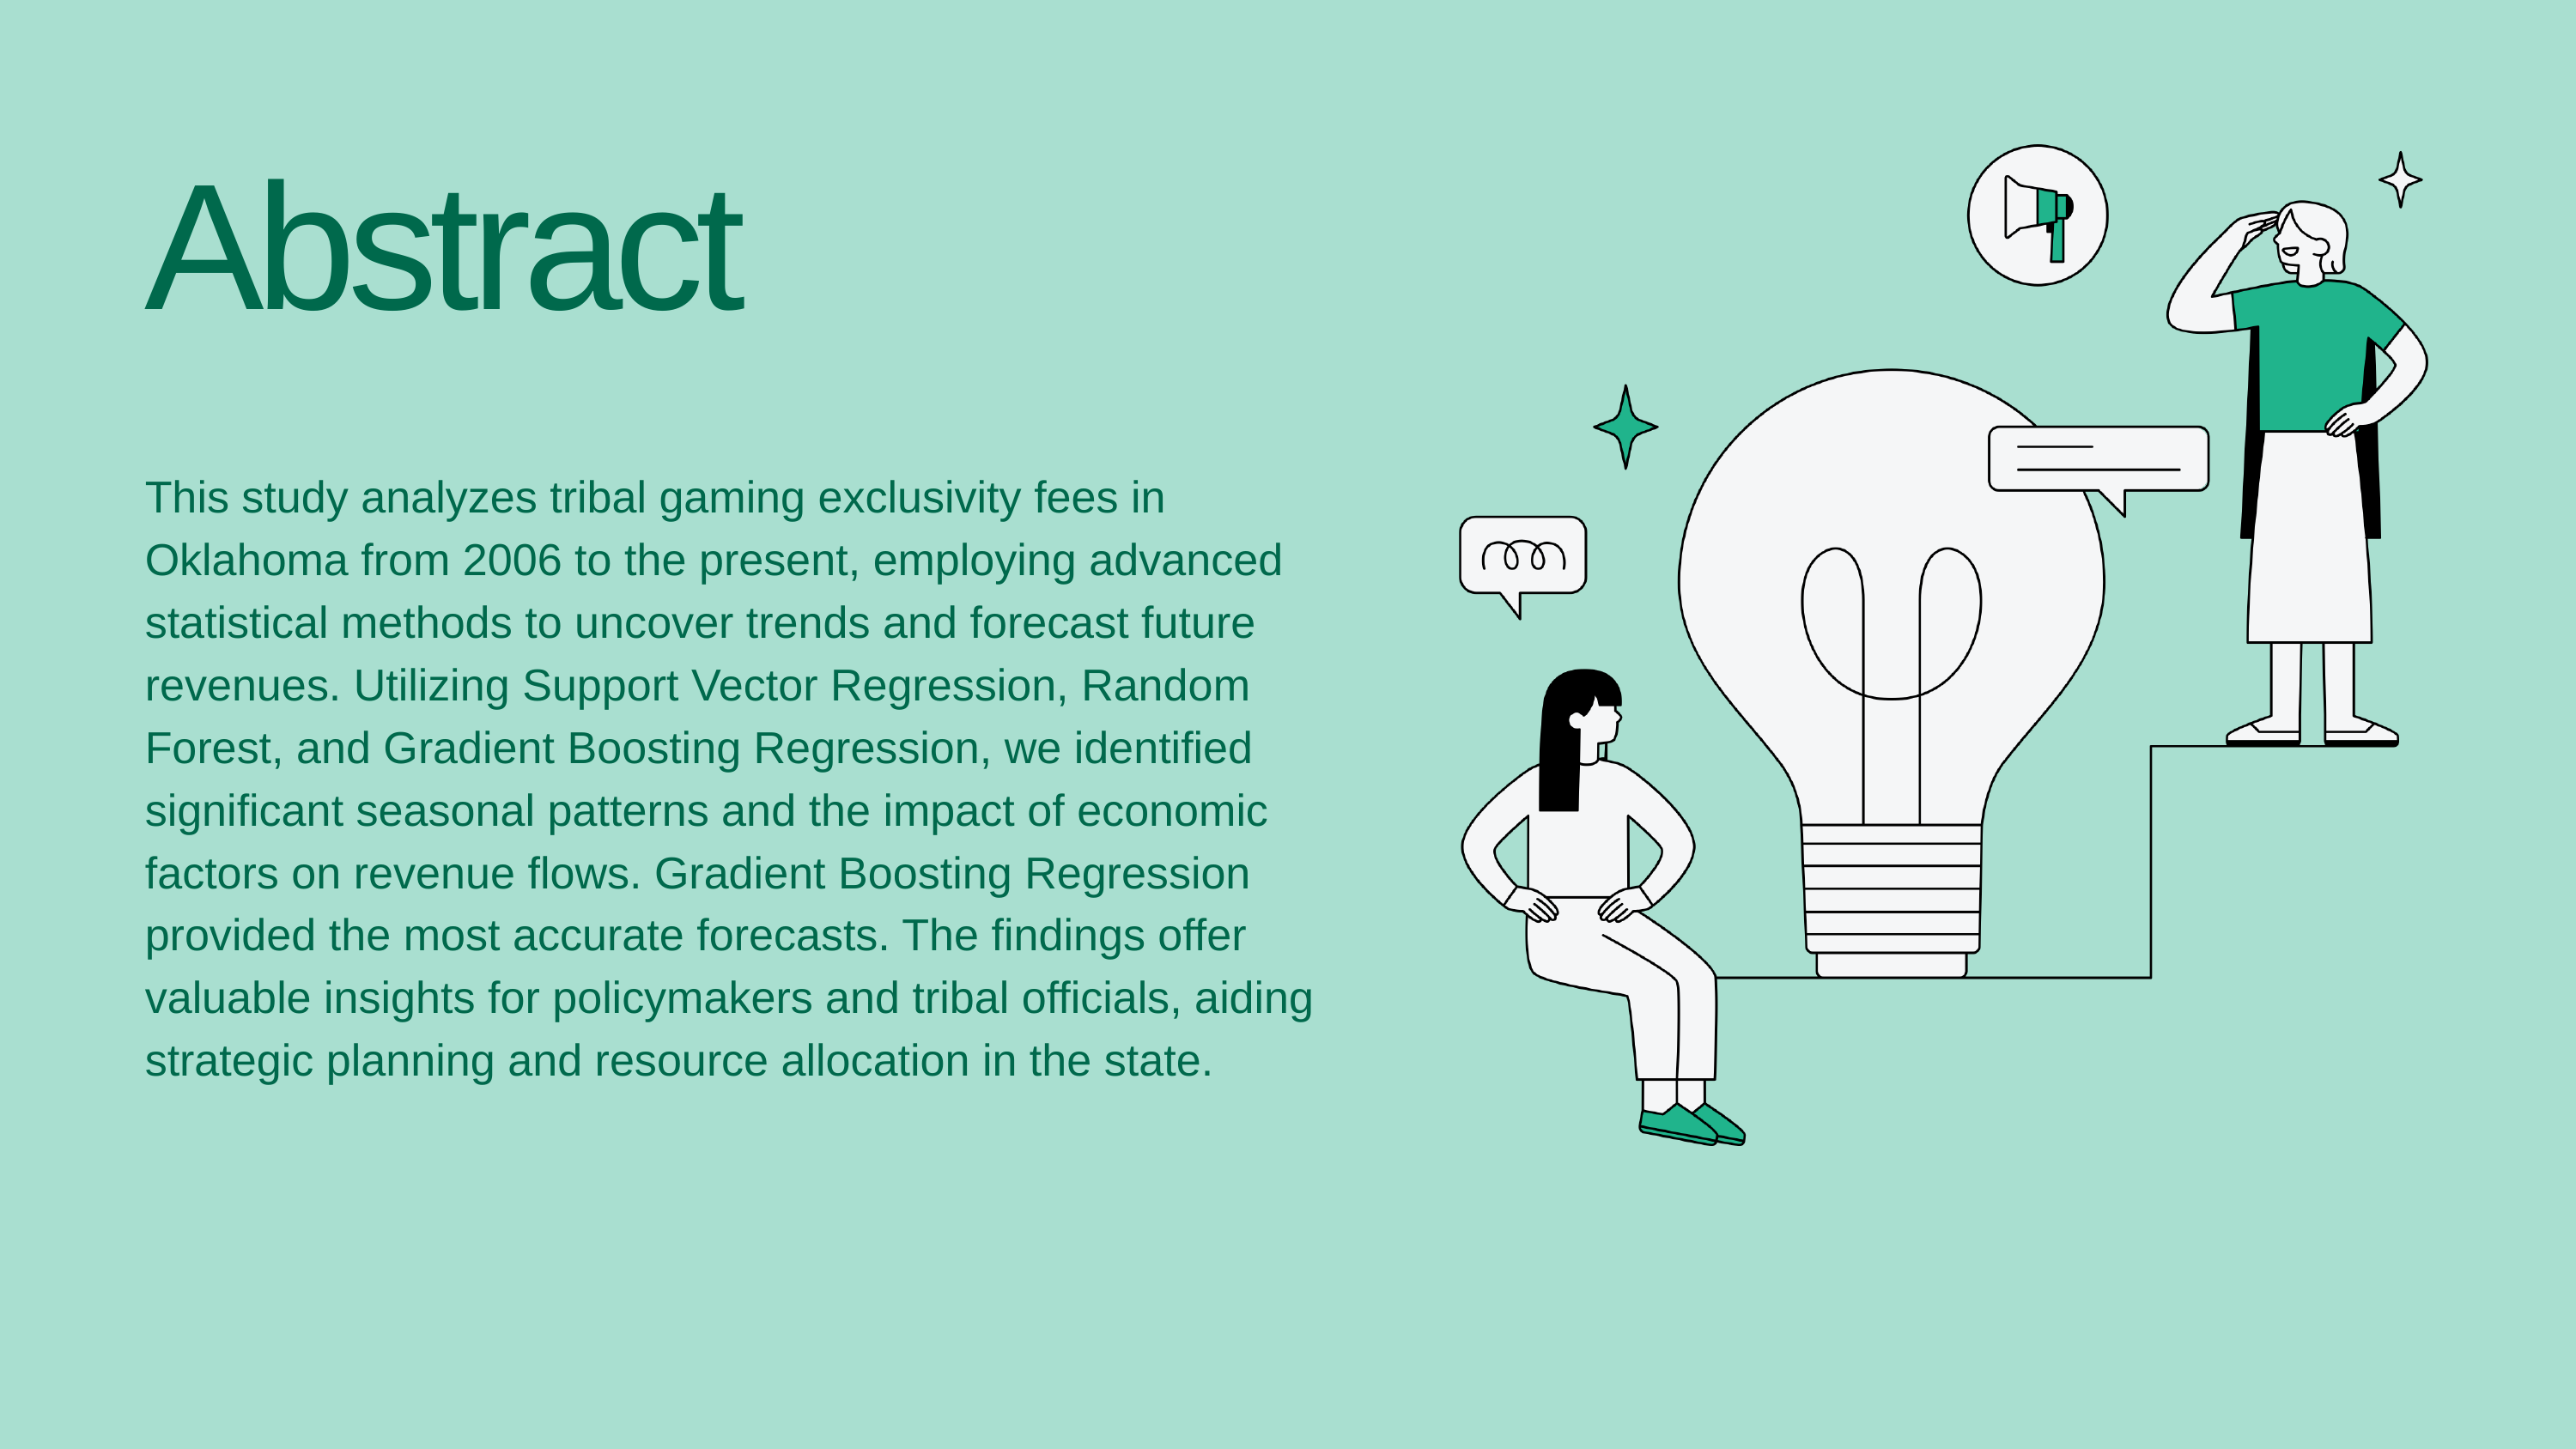

Abstract
This study analyzes tribal gaming exclusivity fees in Oklahoma from 2006 to the present, employing advanced statistical methods to uncover trends and forecast future revenues. Utilizing Support Vector Regression, Random Forest, and Gradient Boosting Regression, we identified significant seasonal patterns and the impact of economic factors on revenue flows. Gradient Boosting Regression provided the most accurate forecasts. The findings offer valuable insights for policymakers and tribal officials, aiding strategic planning and resource allocation in the state.